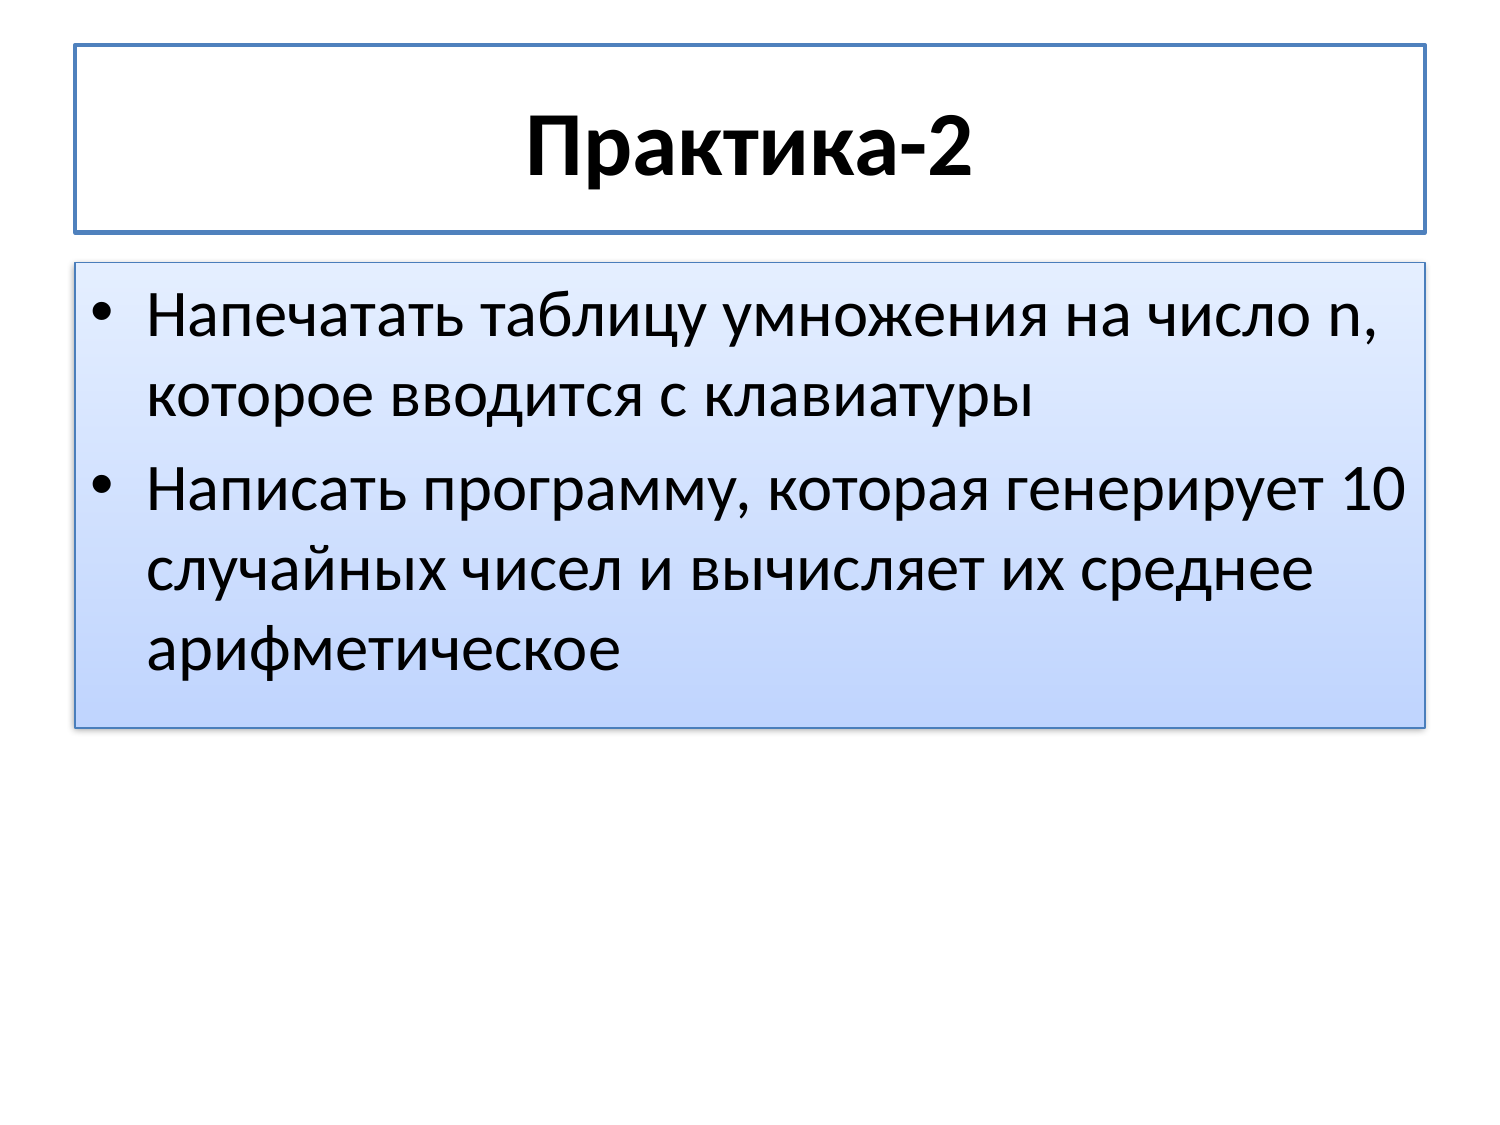

# Практика-2
Напечатать таблицу умножения на число n, которое вводится с клавиатуры
Написать программу, которая генерирует 10 случайных чисел и вычисляет их среднее арифметическое